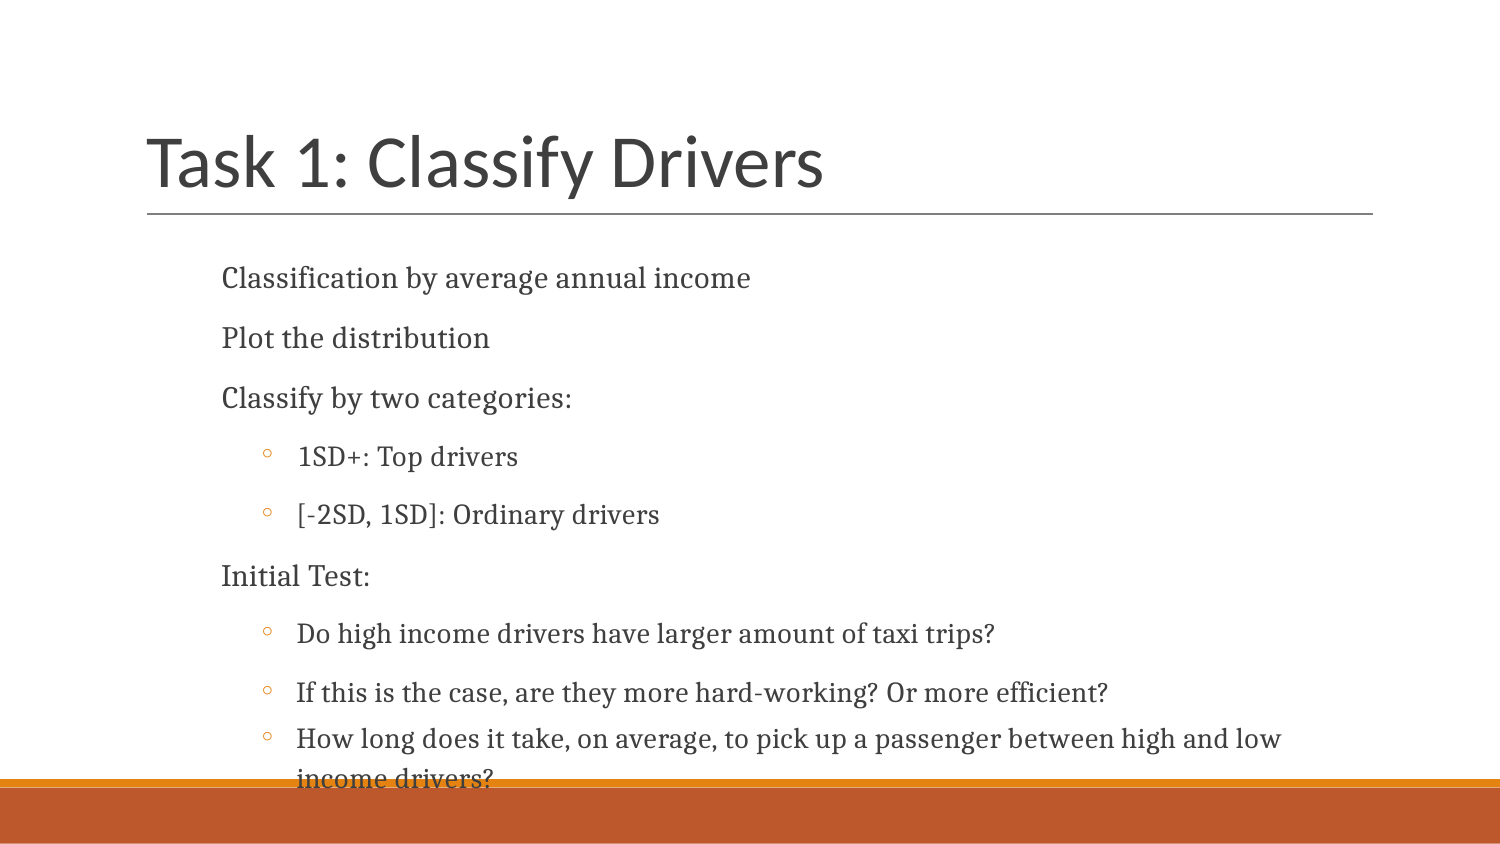

# Task 1: Classify Drivers
Classification by average annual income
Plot the distribution
Classify by two categories:
1SD+: Top drivers
[-2SD, 1SD]: Ordinary drivers
Initial Test:
Do high income drivers have larger amount of taxi trips?
If this is the case, are they more hard-working? Or more efficient?
How long does it take, on average, to pick up a passenger between high and low income drivers?